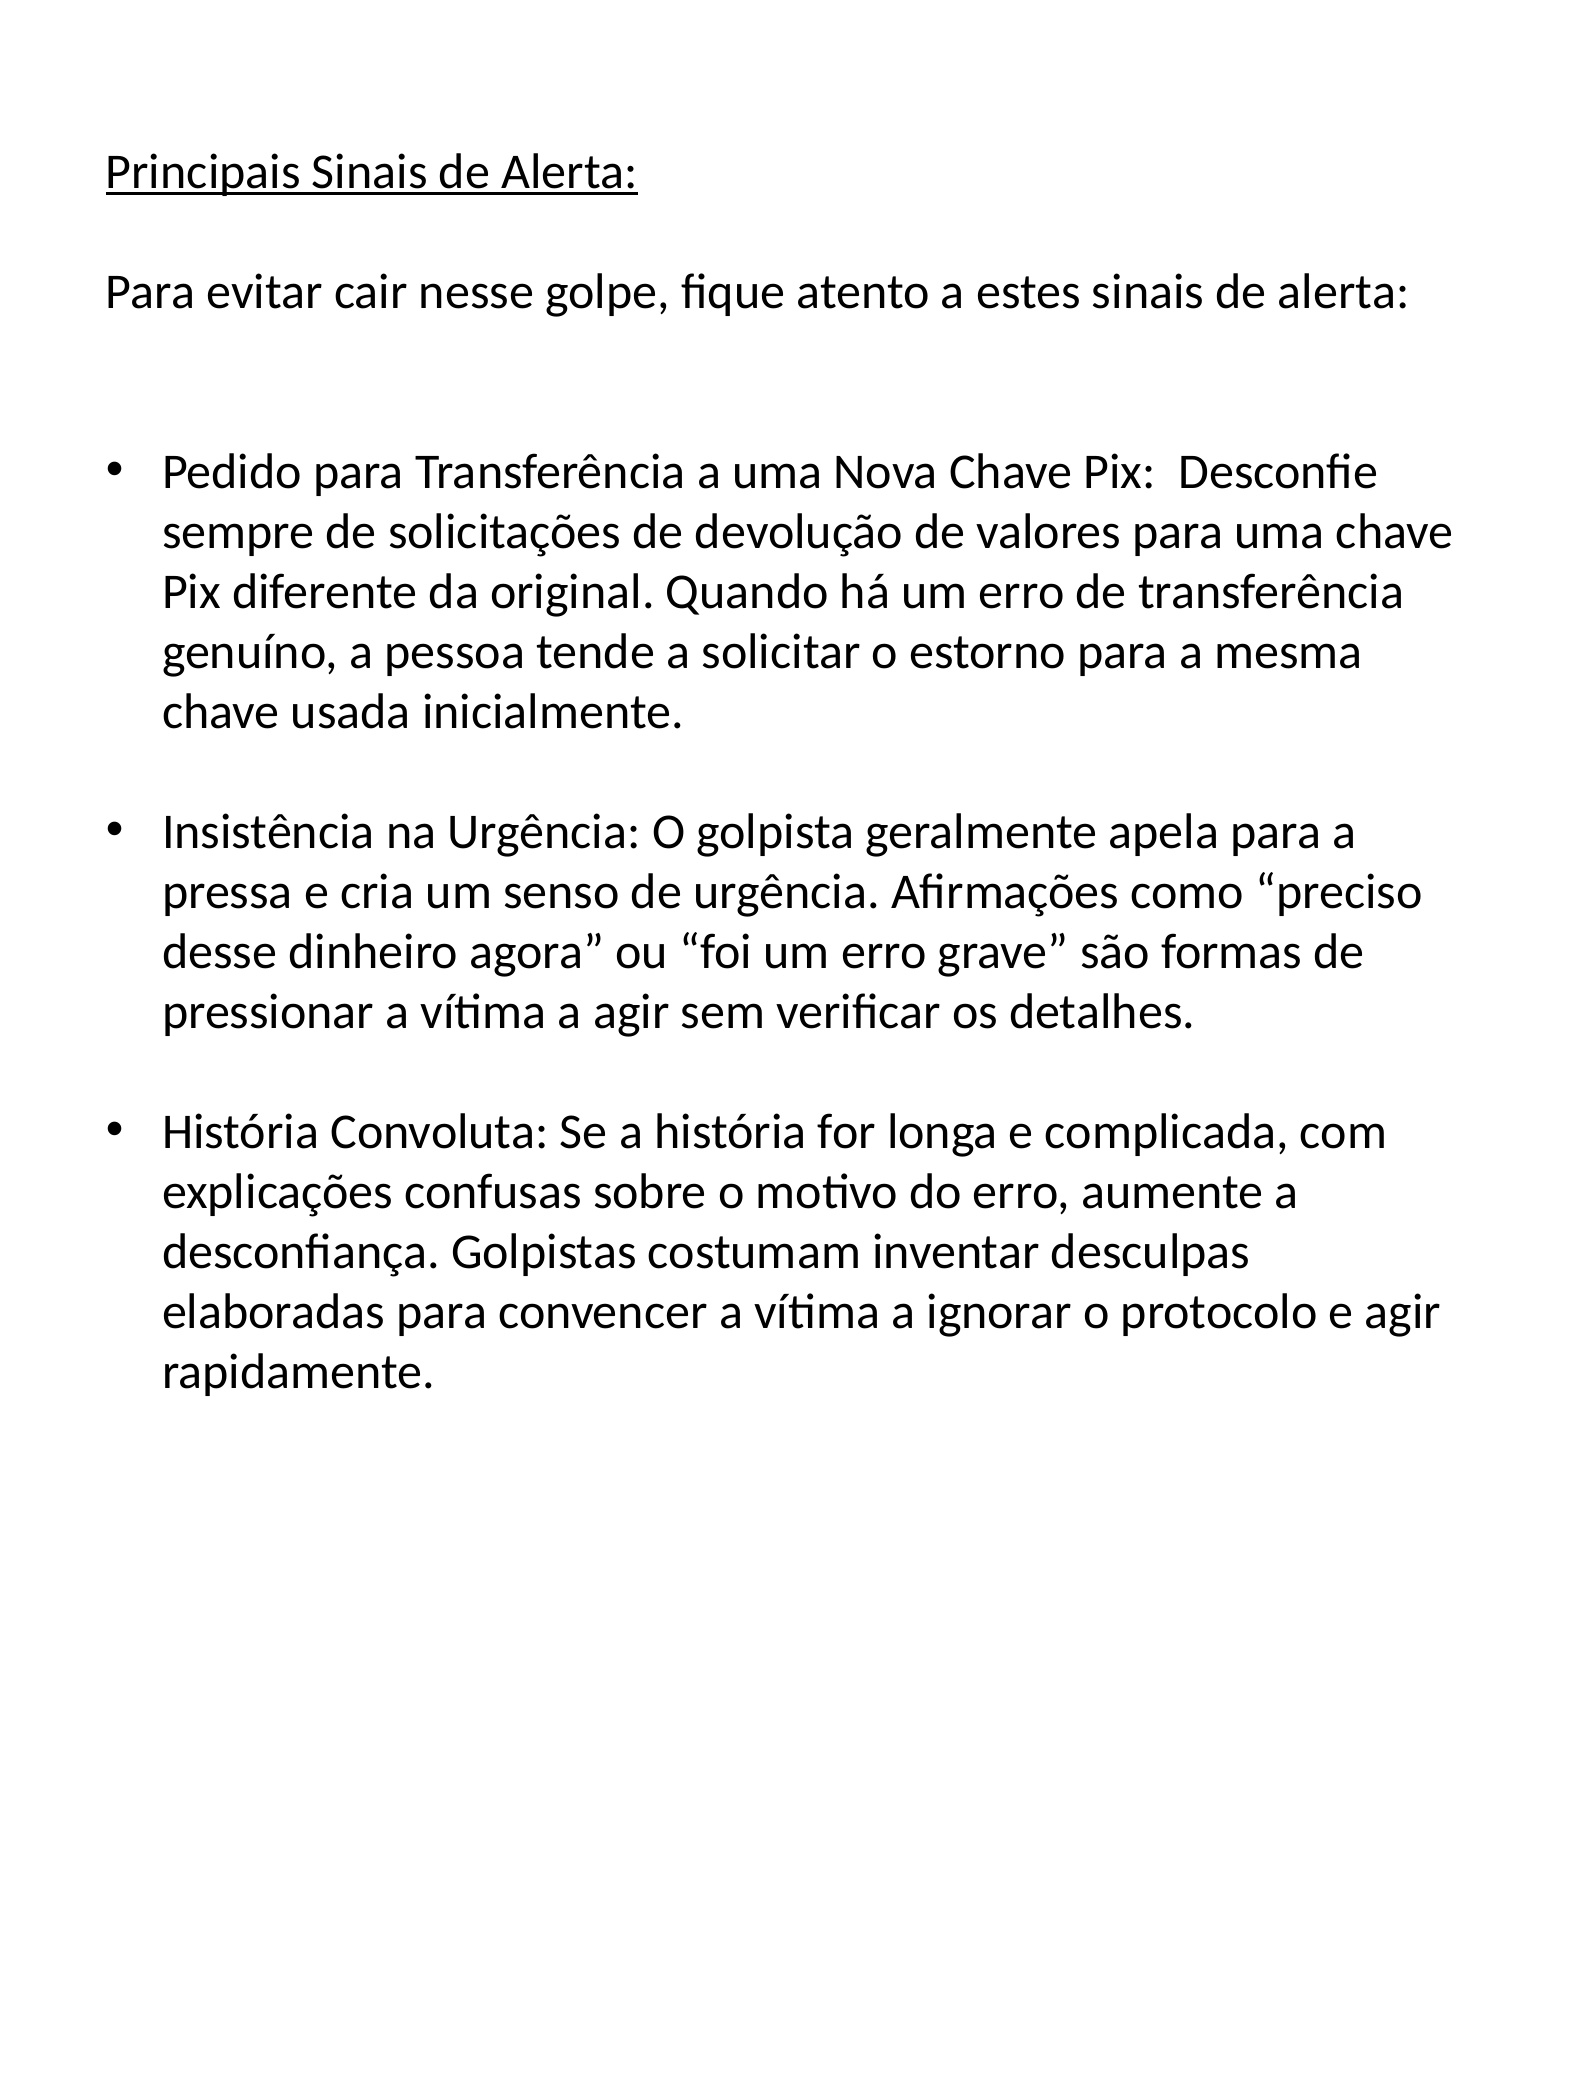

Principais Sinais de Alerta:

Para evitar cair nesse golpe, fique atento a estes sinais de alerta:

Pedido para Transferência a uma Nova Chave Pix:  Desconfie sempre de solicitações de devolução de valores para uma chave Pix diferente da original. Quando há um erro de transferência genuíno, a pessoa tende a solicitar o estorno para a mesma chave usada inicialmente.

Insistência na Urgência: O golpista geralmente apela para a pressa e cria um senso de urgência. Afirmações como “preciso desse dinheiro agora” ou “foi um erro grave” são formas de pressionar a vítima a agir sem verificar os detalhes.

História Convoluta: Se a história for longa e complicada, com explicações confusas sobre o motivo do erro, aumente a desconfiança. Golpistas costumam inventar desculpas elaboradas para convencer a vítima a ignorar o protocolo e agir rapidamente.